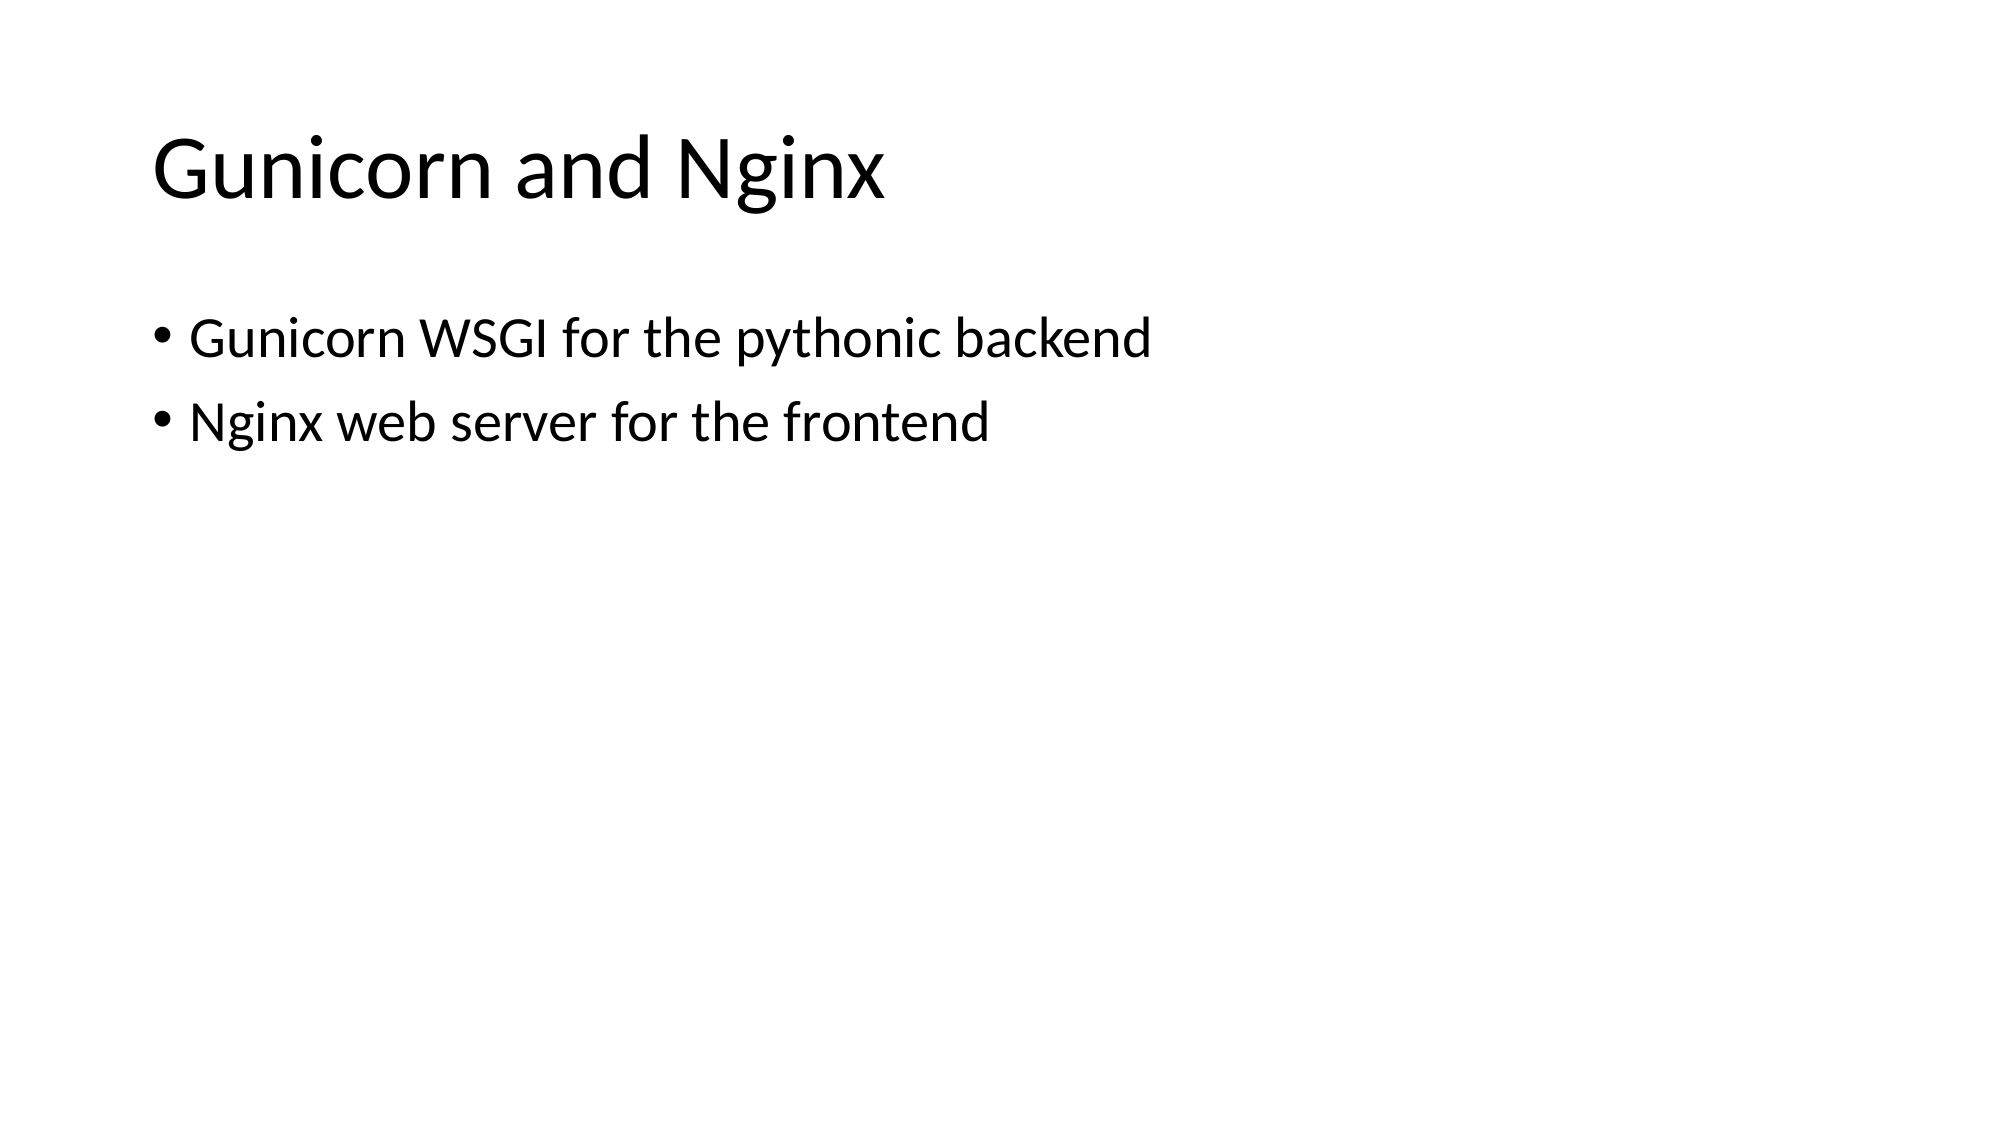

# Gunicorn and Nginx
Gunicorn WSGI for the pythonic backend
Nginx web server for the frontend